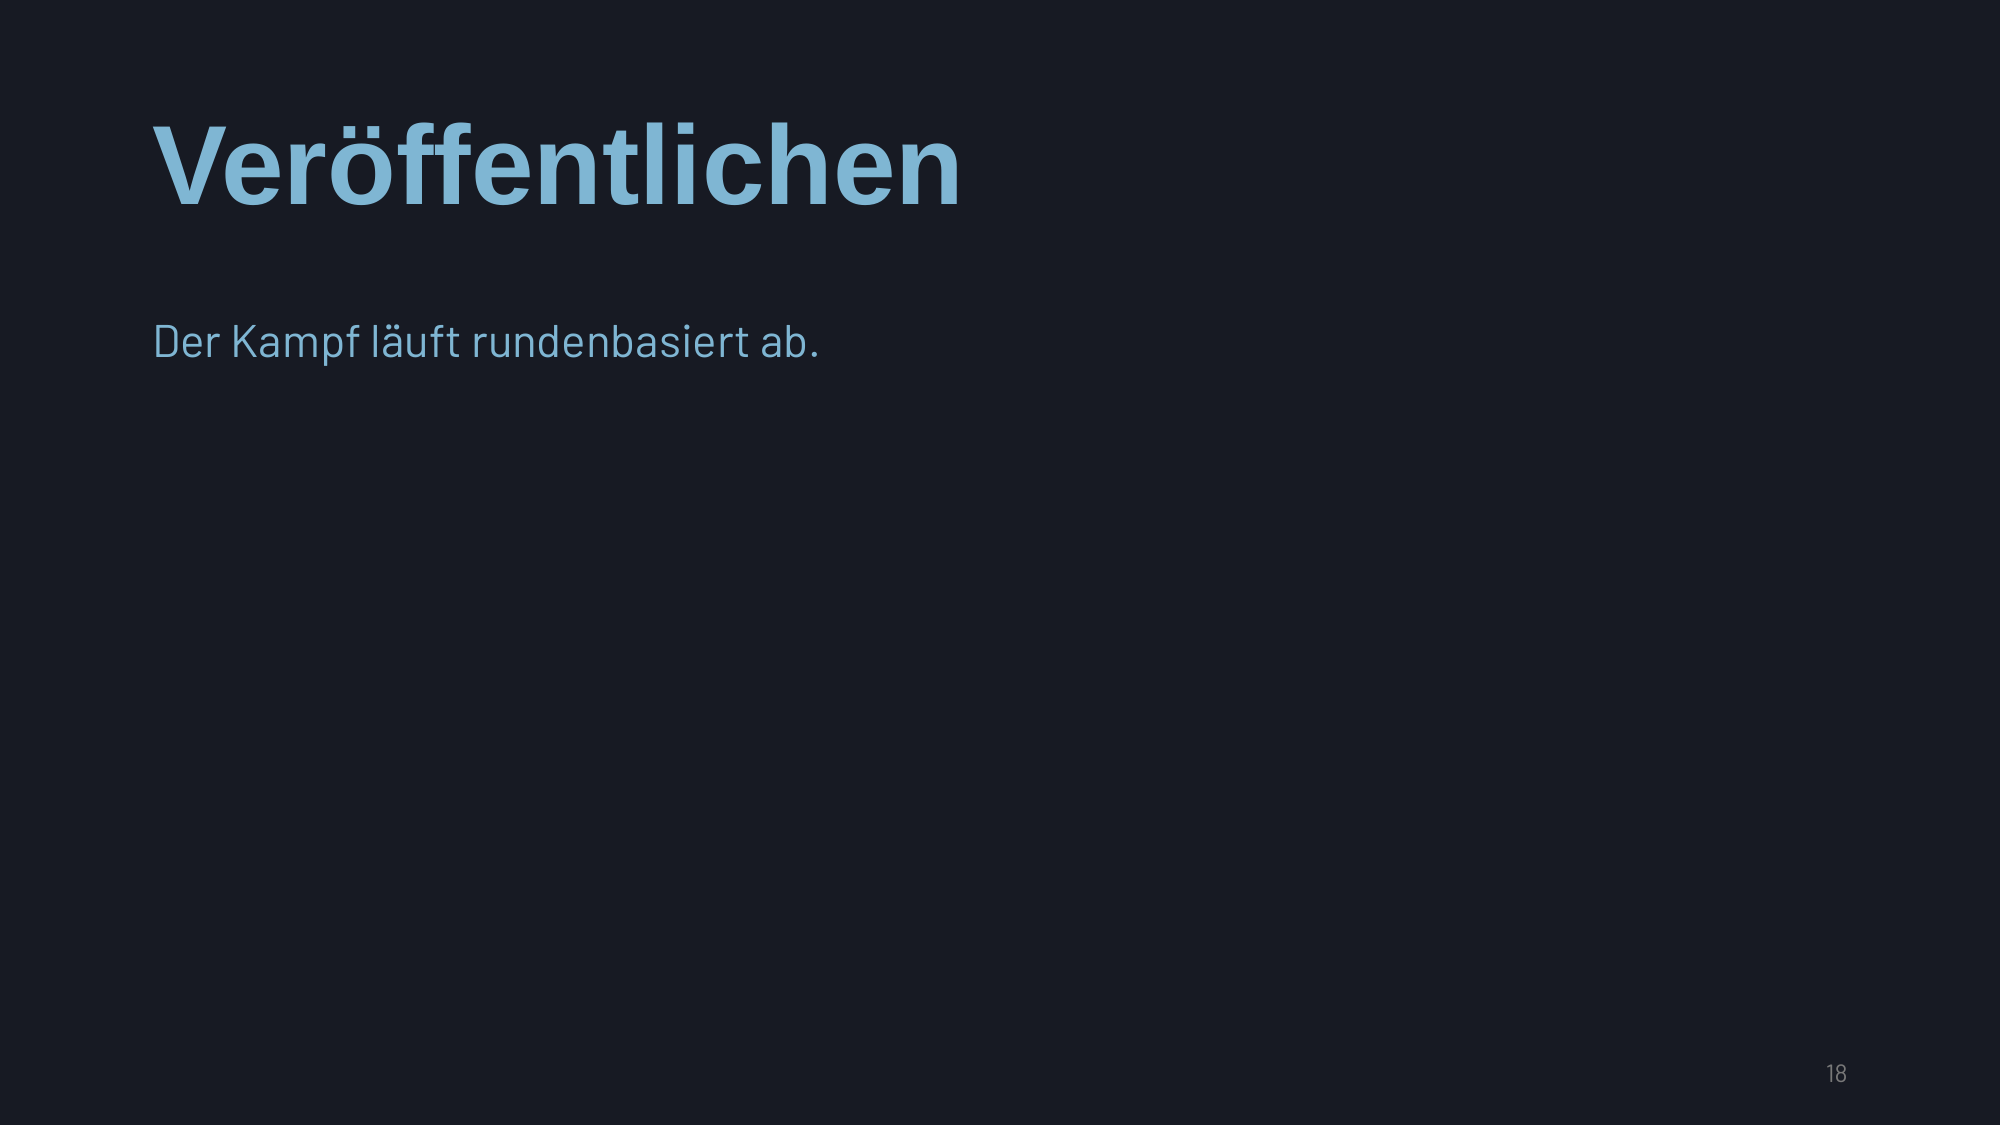

# Veröffentlichen
Der Kampf läuft rundenbasiert ab.
18